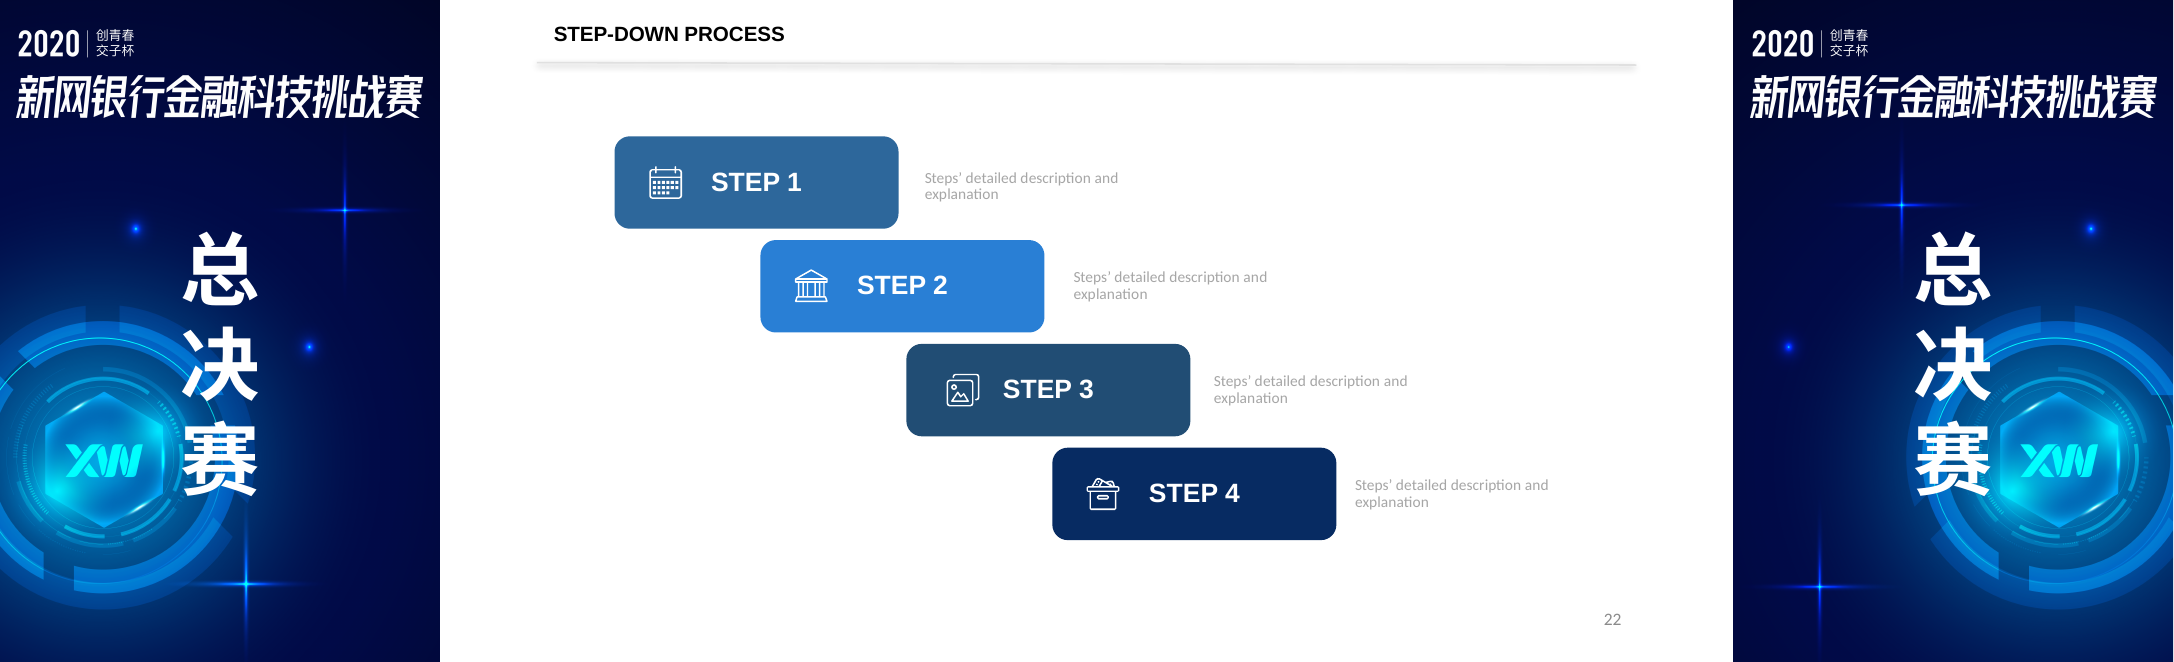

# STEP-DOWN PROCESS
STEP 1
Steps’ detailed description and explanation

STEP 2
Steps’ detailed description and explanation

STEP 3
Steps’ detailed description and explanation

STEP 4
Steps’ detailed description and explanation

22